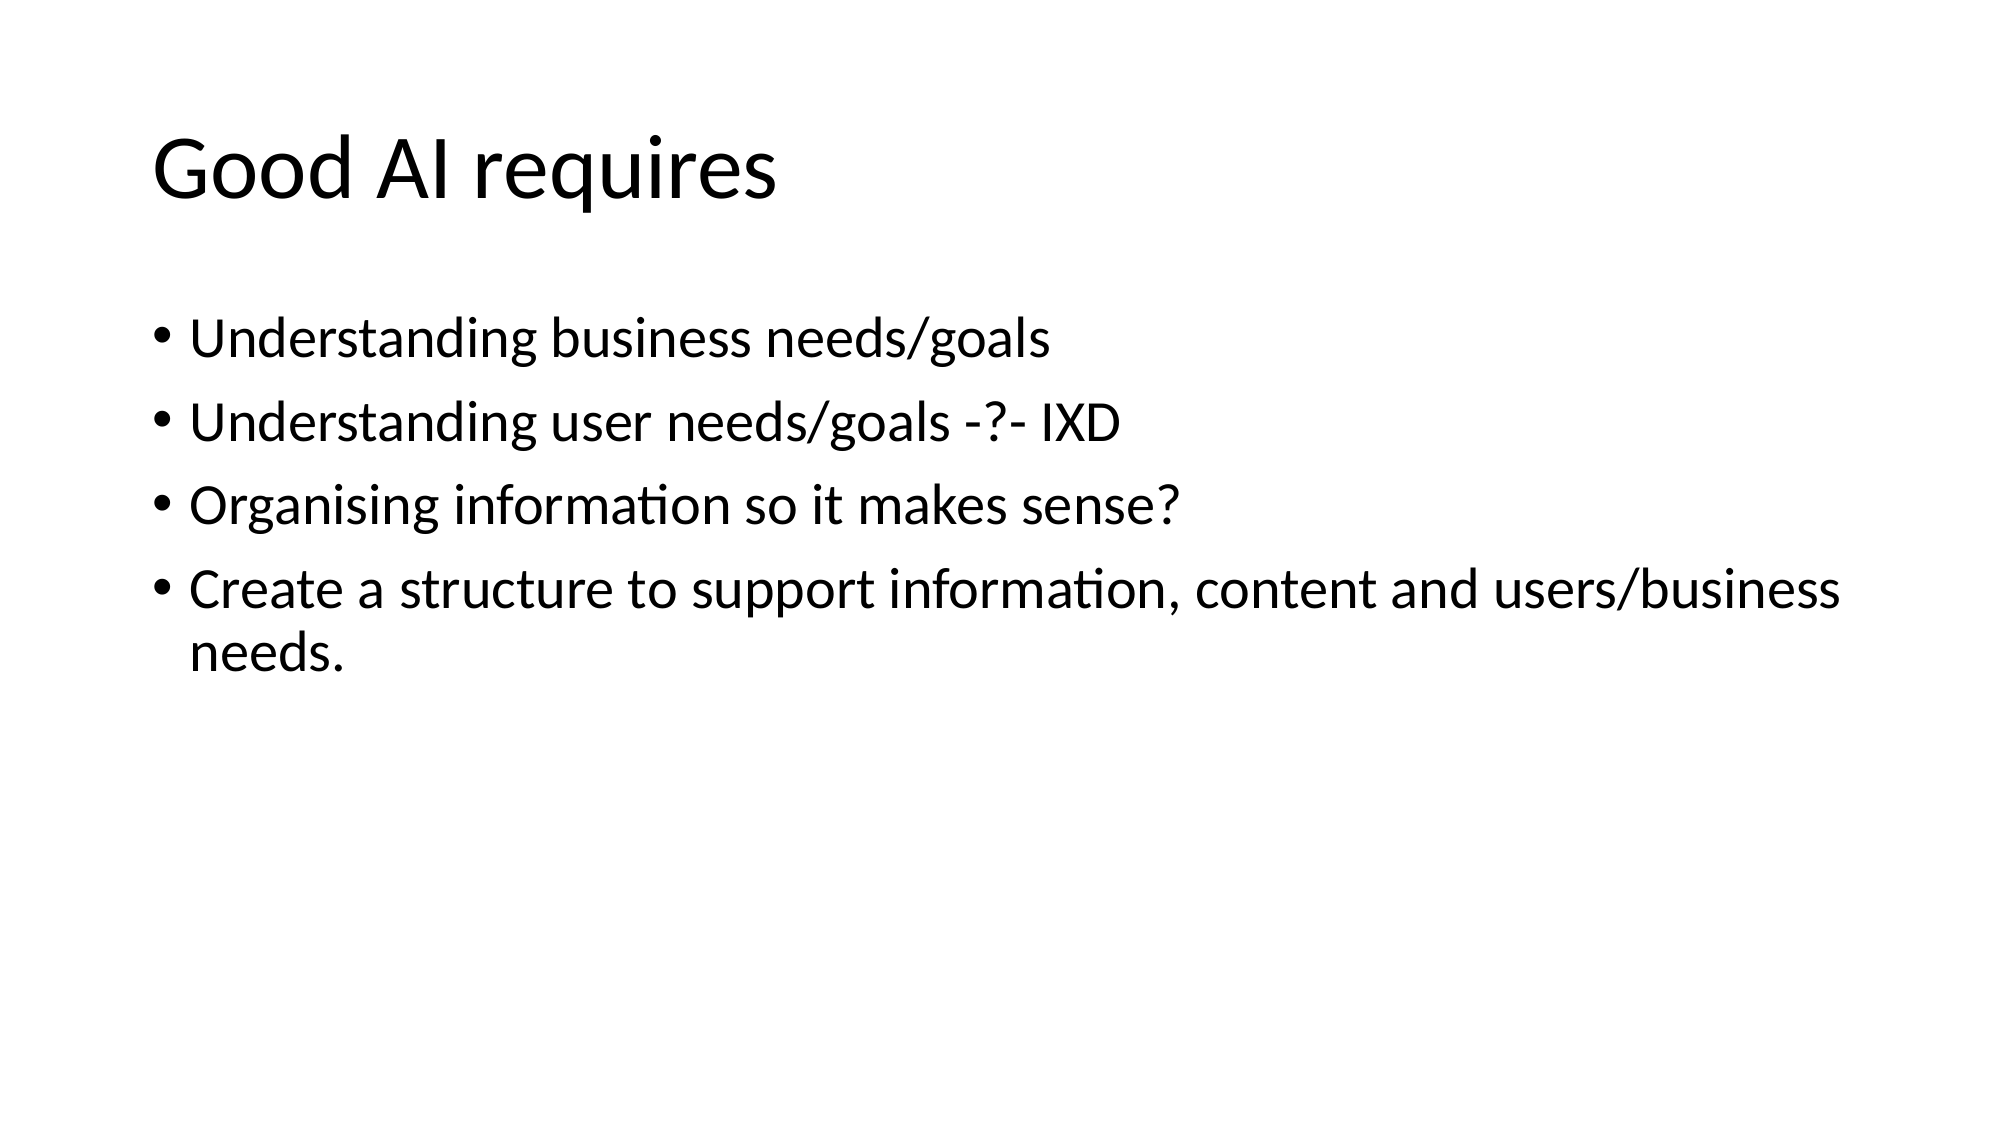

# Good AI requires
Understanding business needs/goals
Understanding user needs/goals -?- IXD
Organising information so it makes sense?
Create a structure to support information, content and users/business needs.